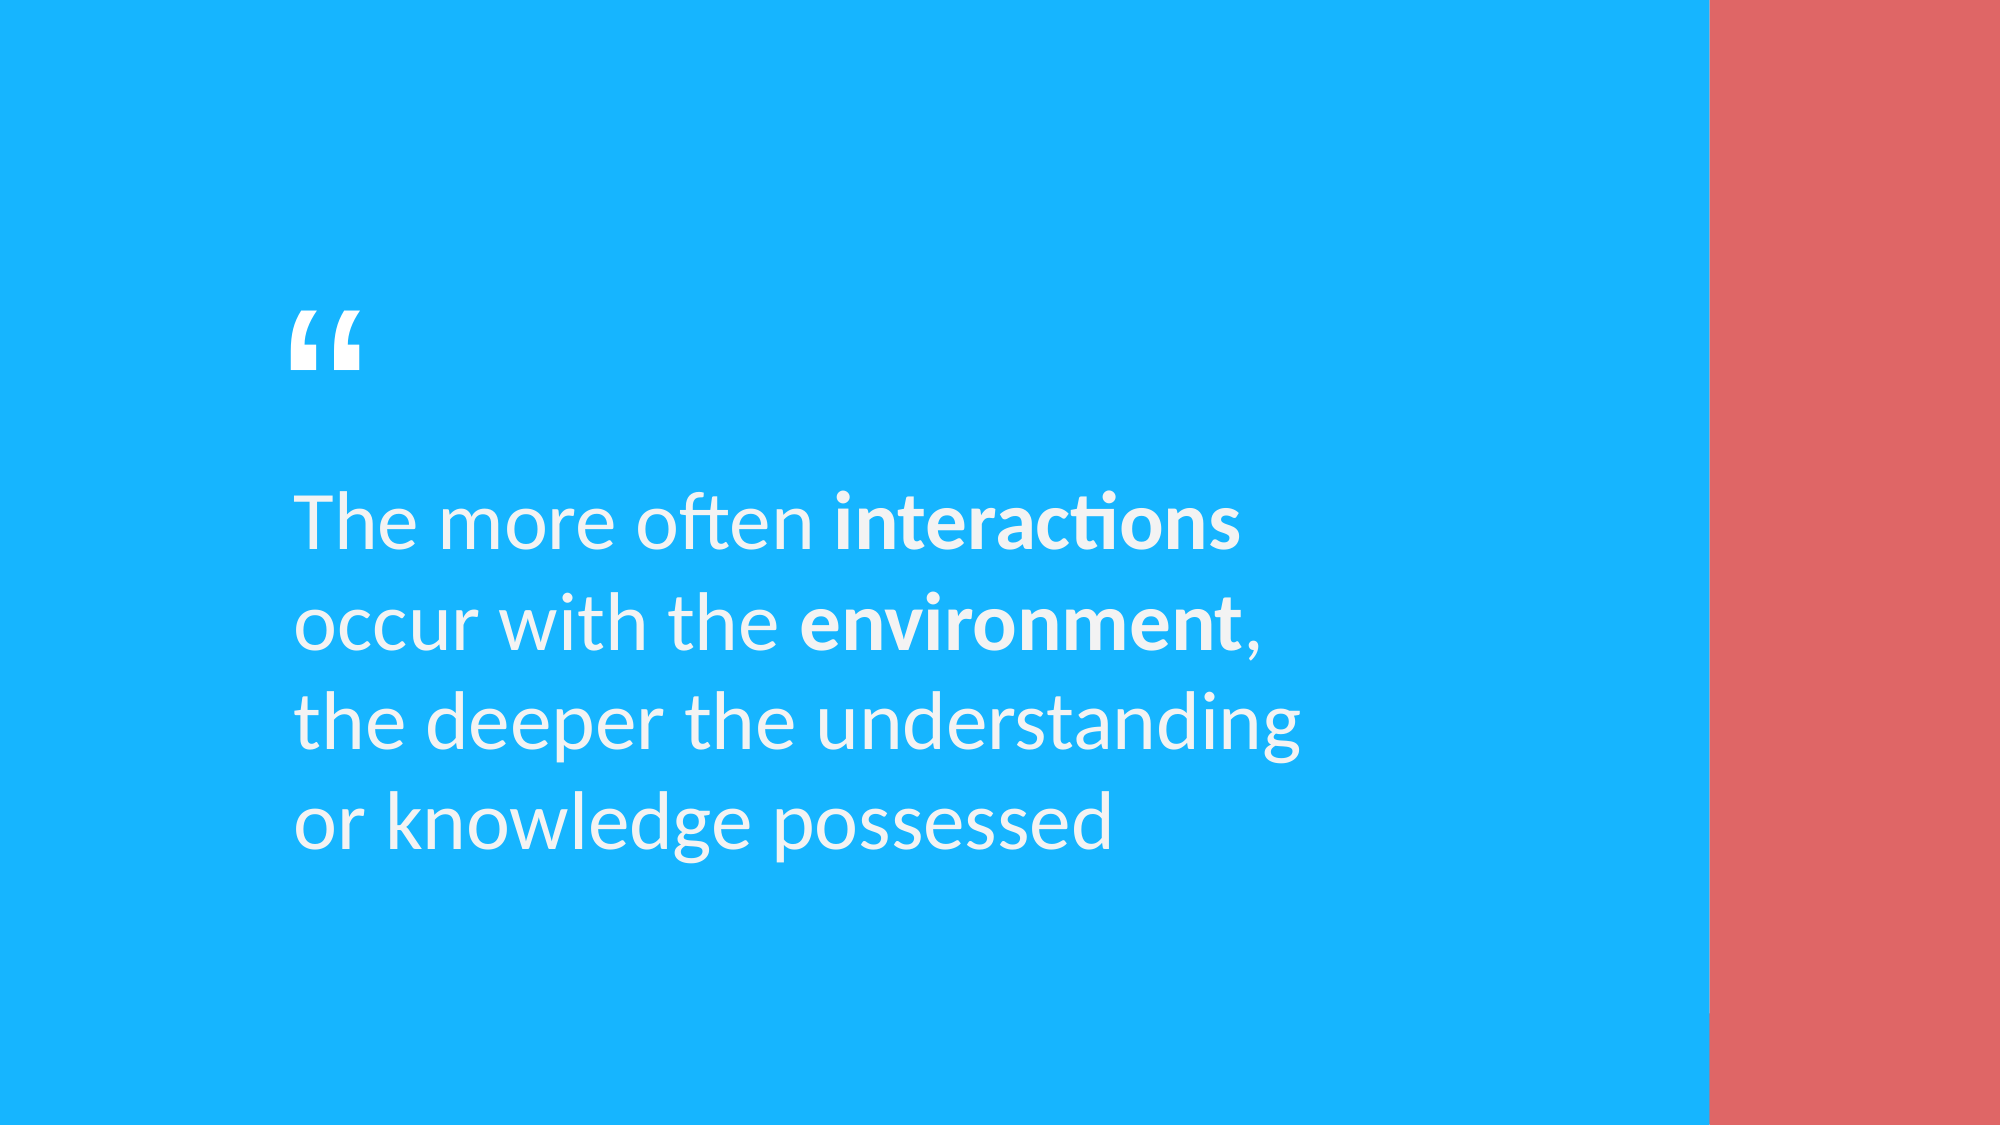

# “
The more often interactions occur with the environment, the deeper the understanding or knowledge possessed